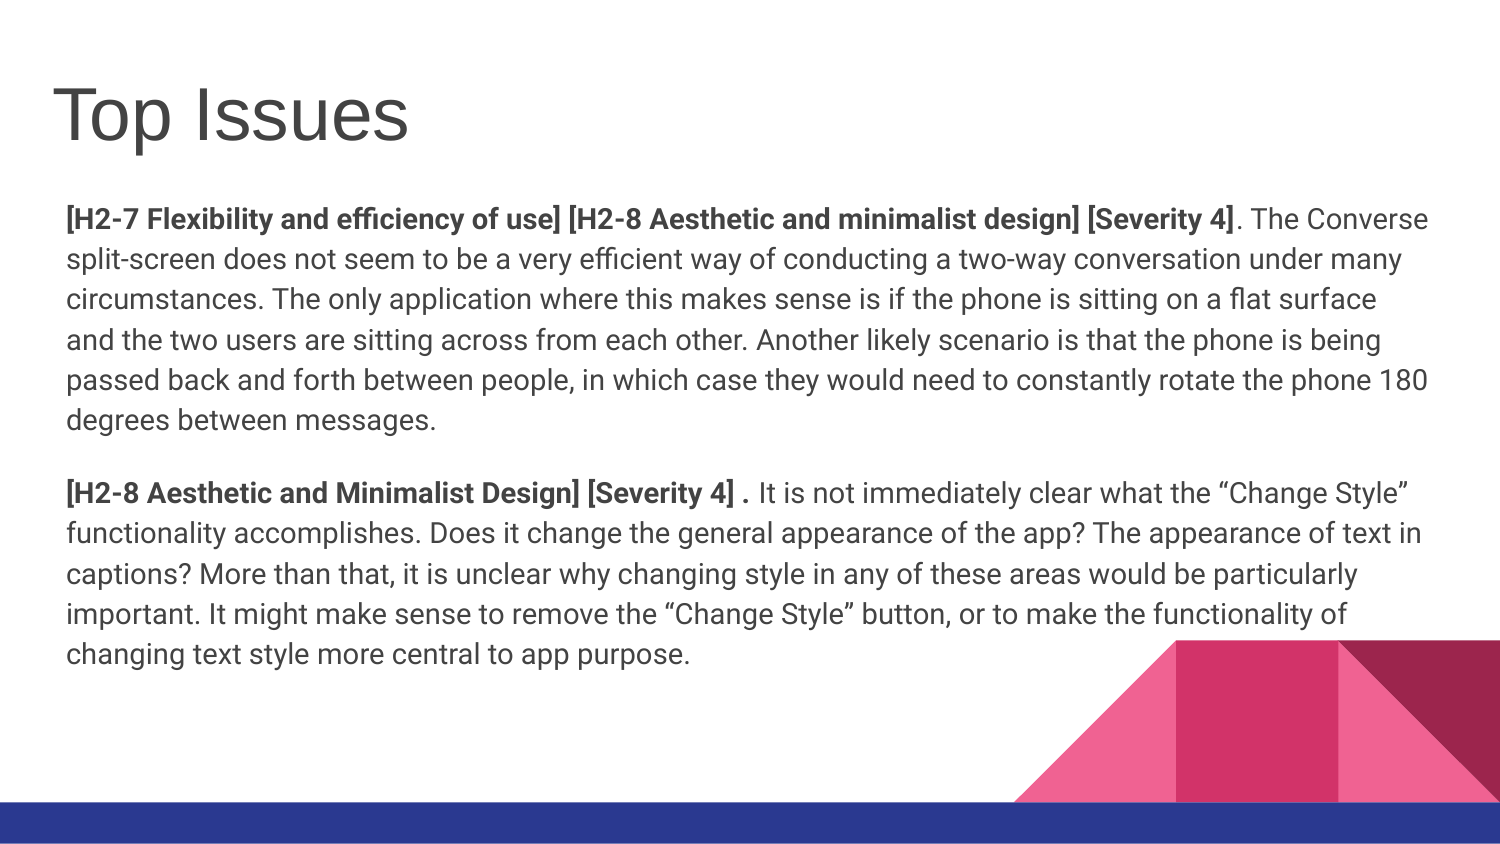

Top Issues
[H2-7 Flexibility and efficiency of use] [H2-8 Aesthetic and minimalist design] [Severity 4].​ The Converse split-screen does not seem to be a very efficient way of conducting a two-way conversation under many circumstances. The only application where this makes sense is if the phone is sitting on a flat surface and the two users are sitting across from each other. Another likely scenario is that the phone is being passed back and forth between people, in which case they would need to constantly rotate the phone 180 degrees between messages.
[H2-8 Aesthetic and Minimalist Design] [Severity 4] . ​It is not immediately clear what the “Change Style” functionality accomplishes. Does it change the general appearance of the app? The appearance of text in captions? More than that, it is unclear why changing style in any of these areas would be particularly important. It might make sense to remove the “Change Style” button, or to make the functionality of changing text style more central to app purpose.